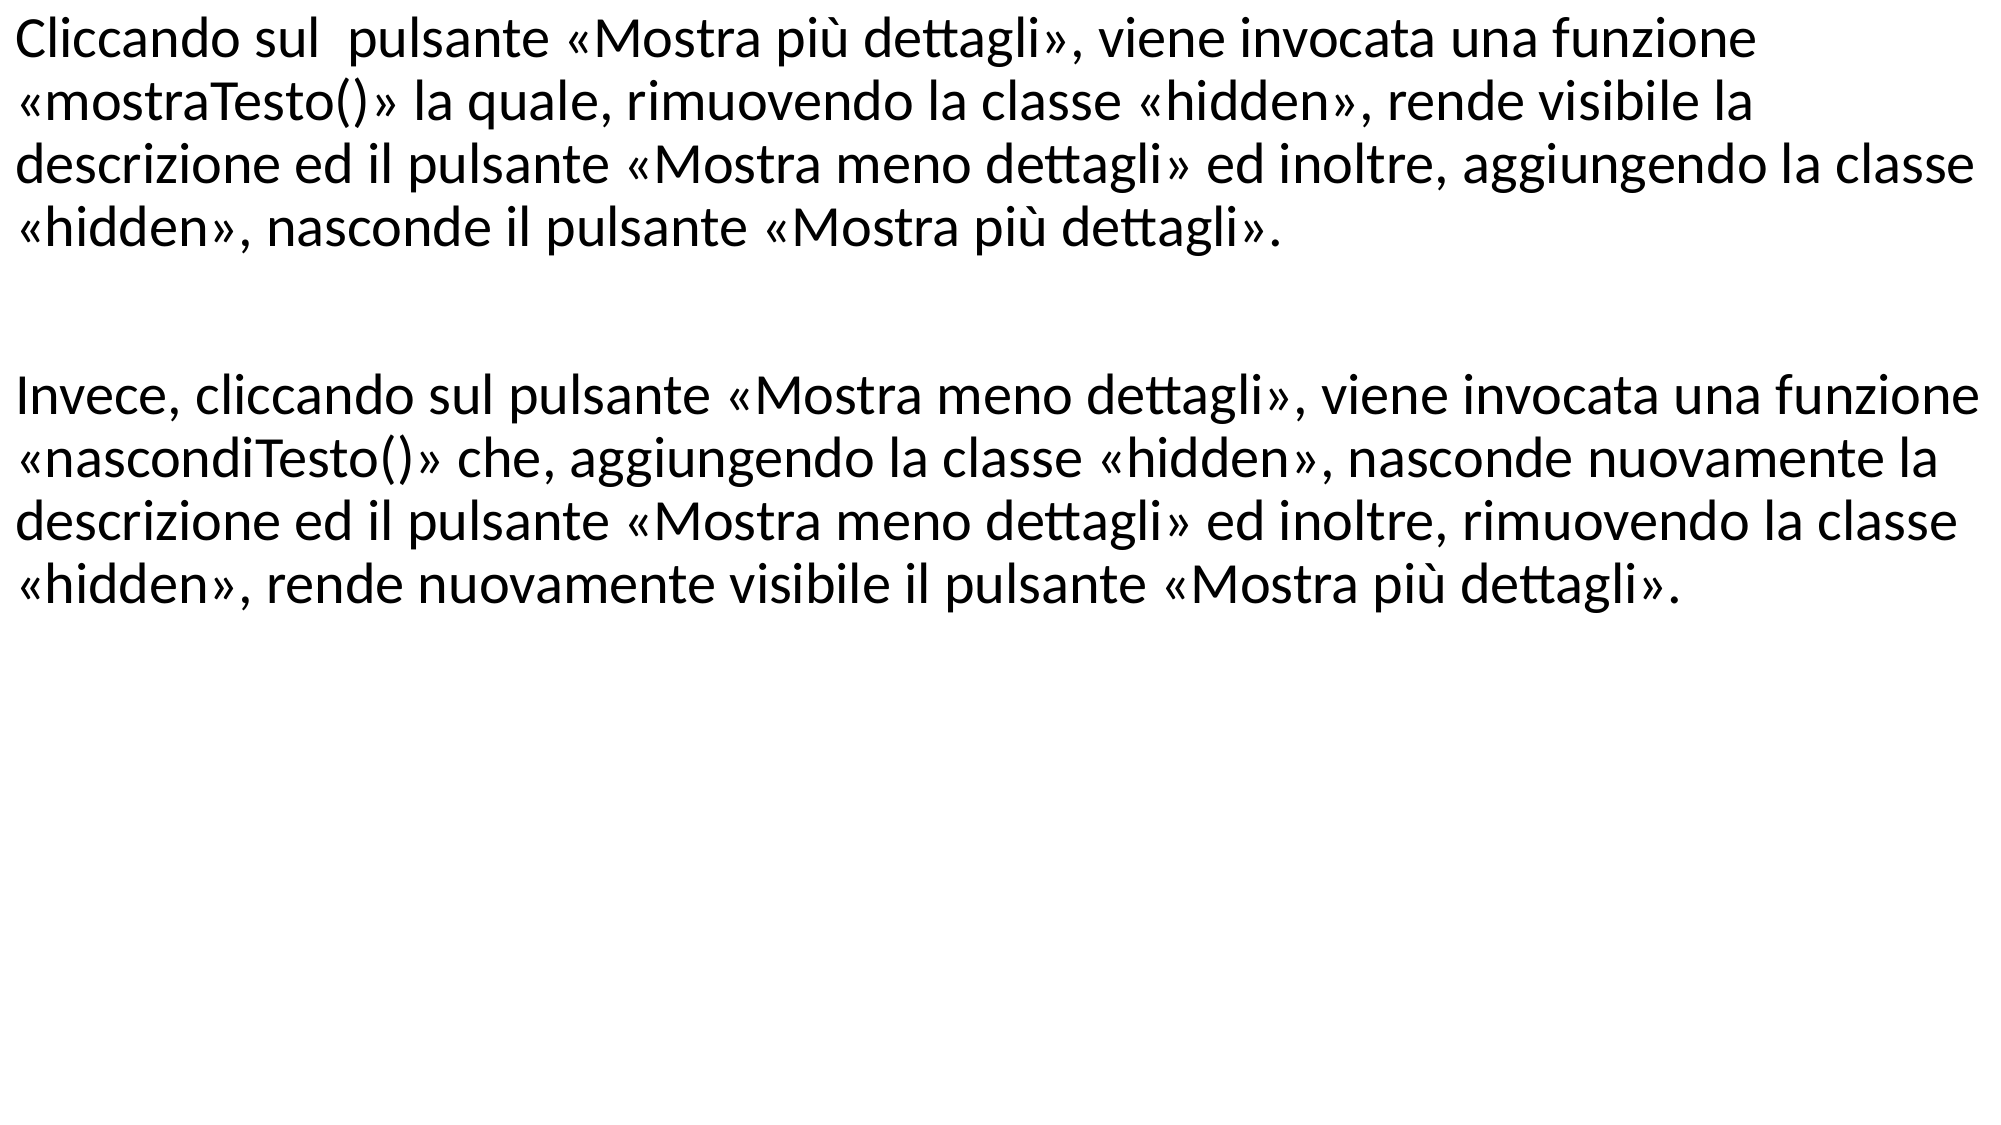

Cliccando sul  pulsante «Mostra più dettagli», viene invocata una funzione «mostraTesto()» la quale, rimuovendo la classe «hidden», rende visibile la descrizione ed il pulsante «Mostra meno dettagli» ed inoltre, aggiungendo la classe «hidden», nasconde il pulsante «Mostra più dettagli».

Invece, cliccando sul pulsante «Mostra meno dettagli», viene invocata una funzione «nascondiTesto()» che, aggiungendo la classe «hidden», nasconde nuovamente la descrizione ed il pulsante «Mostra meno dettagli» ed inoltre, rimuovendo la classe «hidden», rende nuovamente visibile il pulsante «Mostra più dettagli».